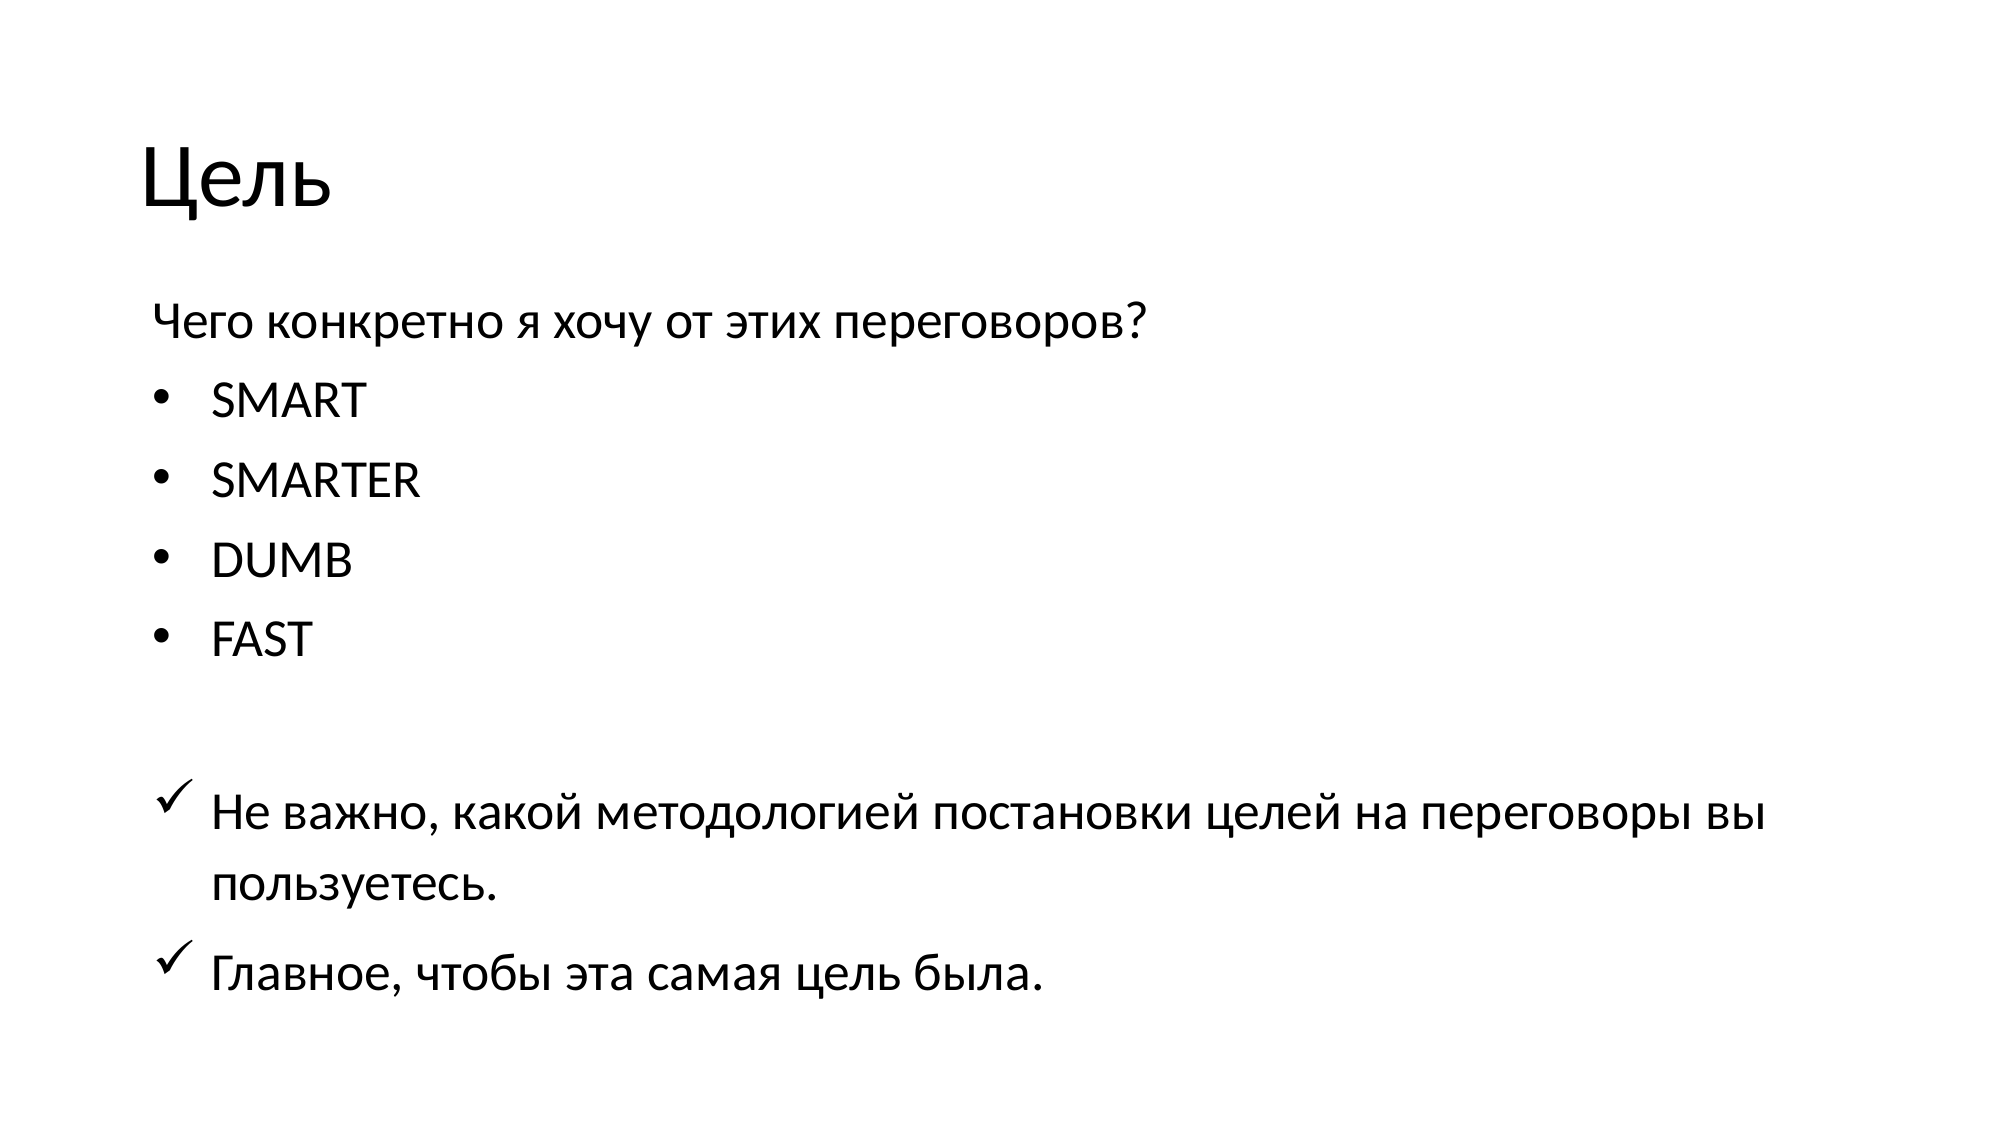

# Цель
Чего конкретно я хочу от этих переговоров?
SMART
SMARTER
DUMB
FAST

Не важно, какой методологией постановки целей на переговоры вы пользуетесь.
Главное, чтобы эта самая цель была.